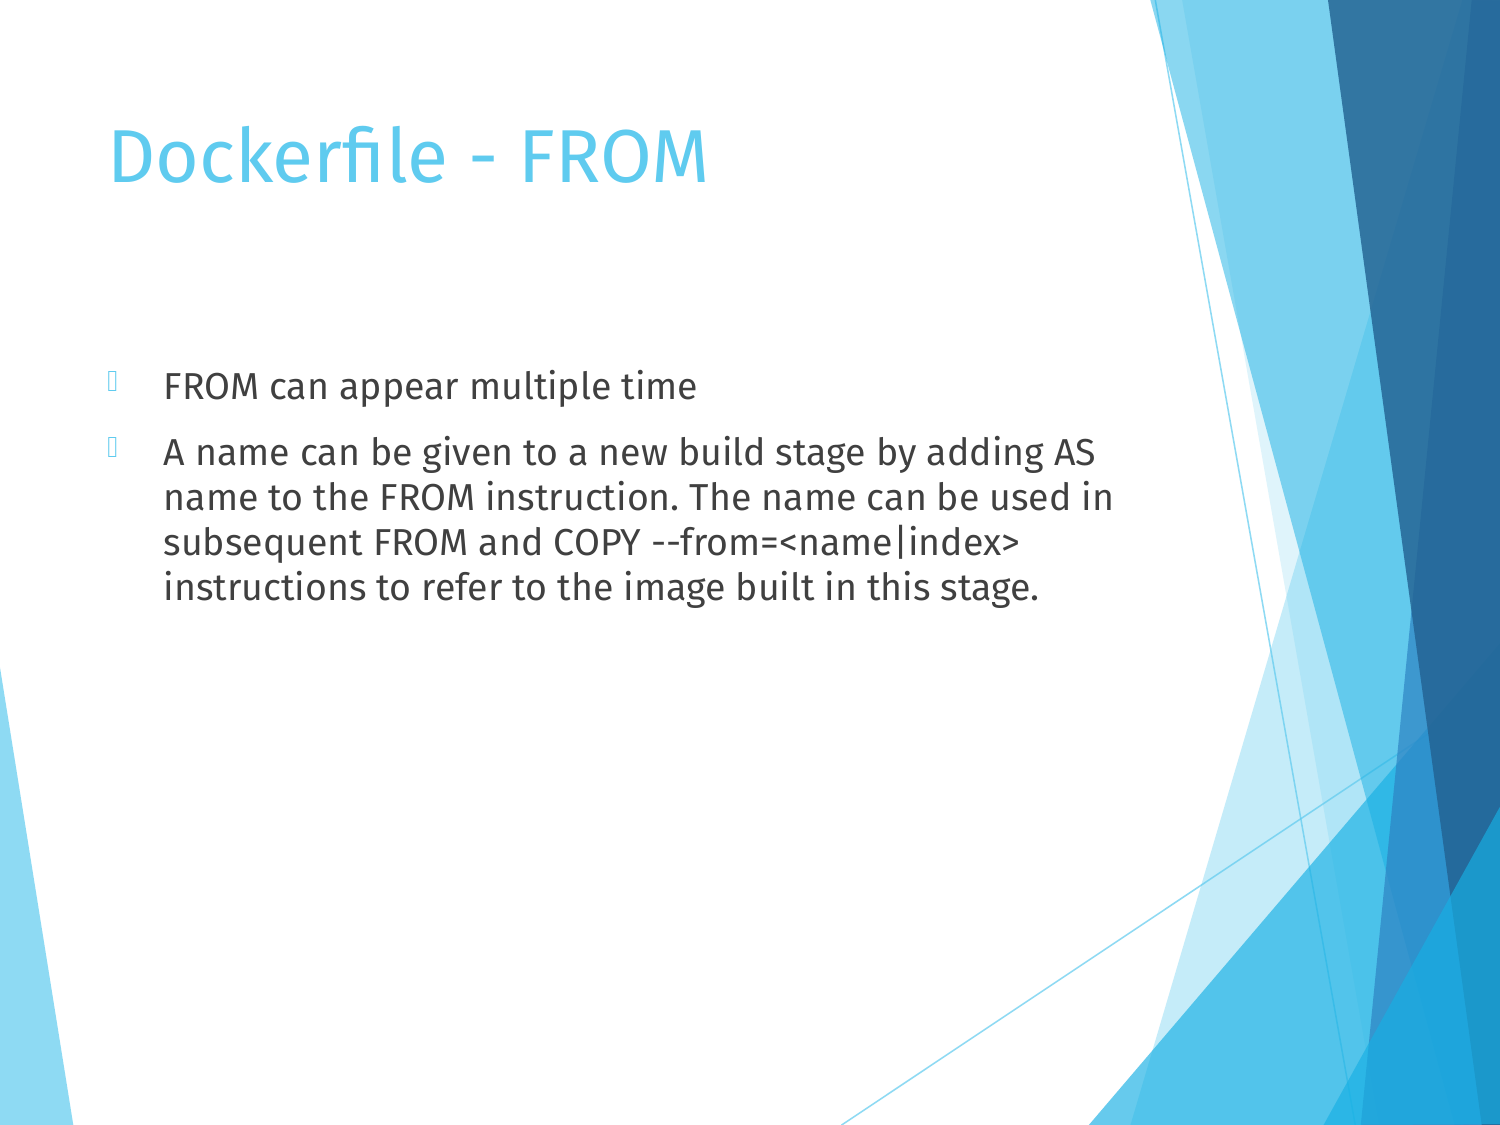

# Dockerfile - FROM
FROM can appear multiple time
A name can be given to a new build stage by adding AS name to the FROM instruction. The name can be used in subsequent FROM and COPY --from=<name|index> instructions to refer to the image built in this stage.